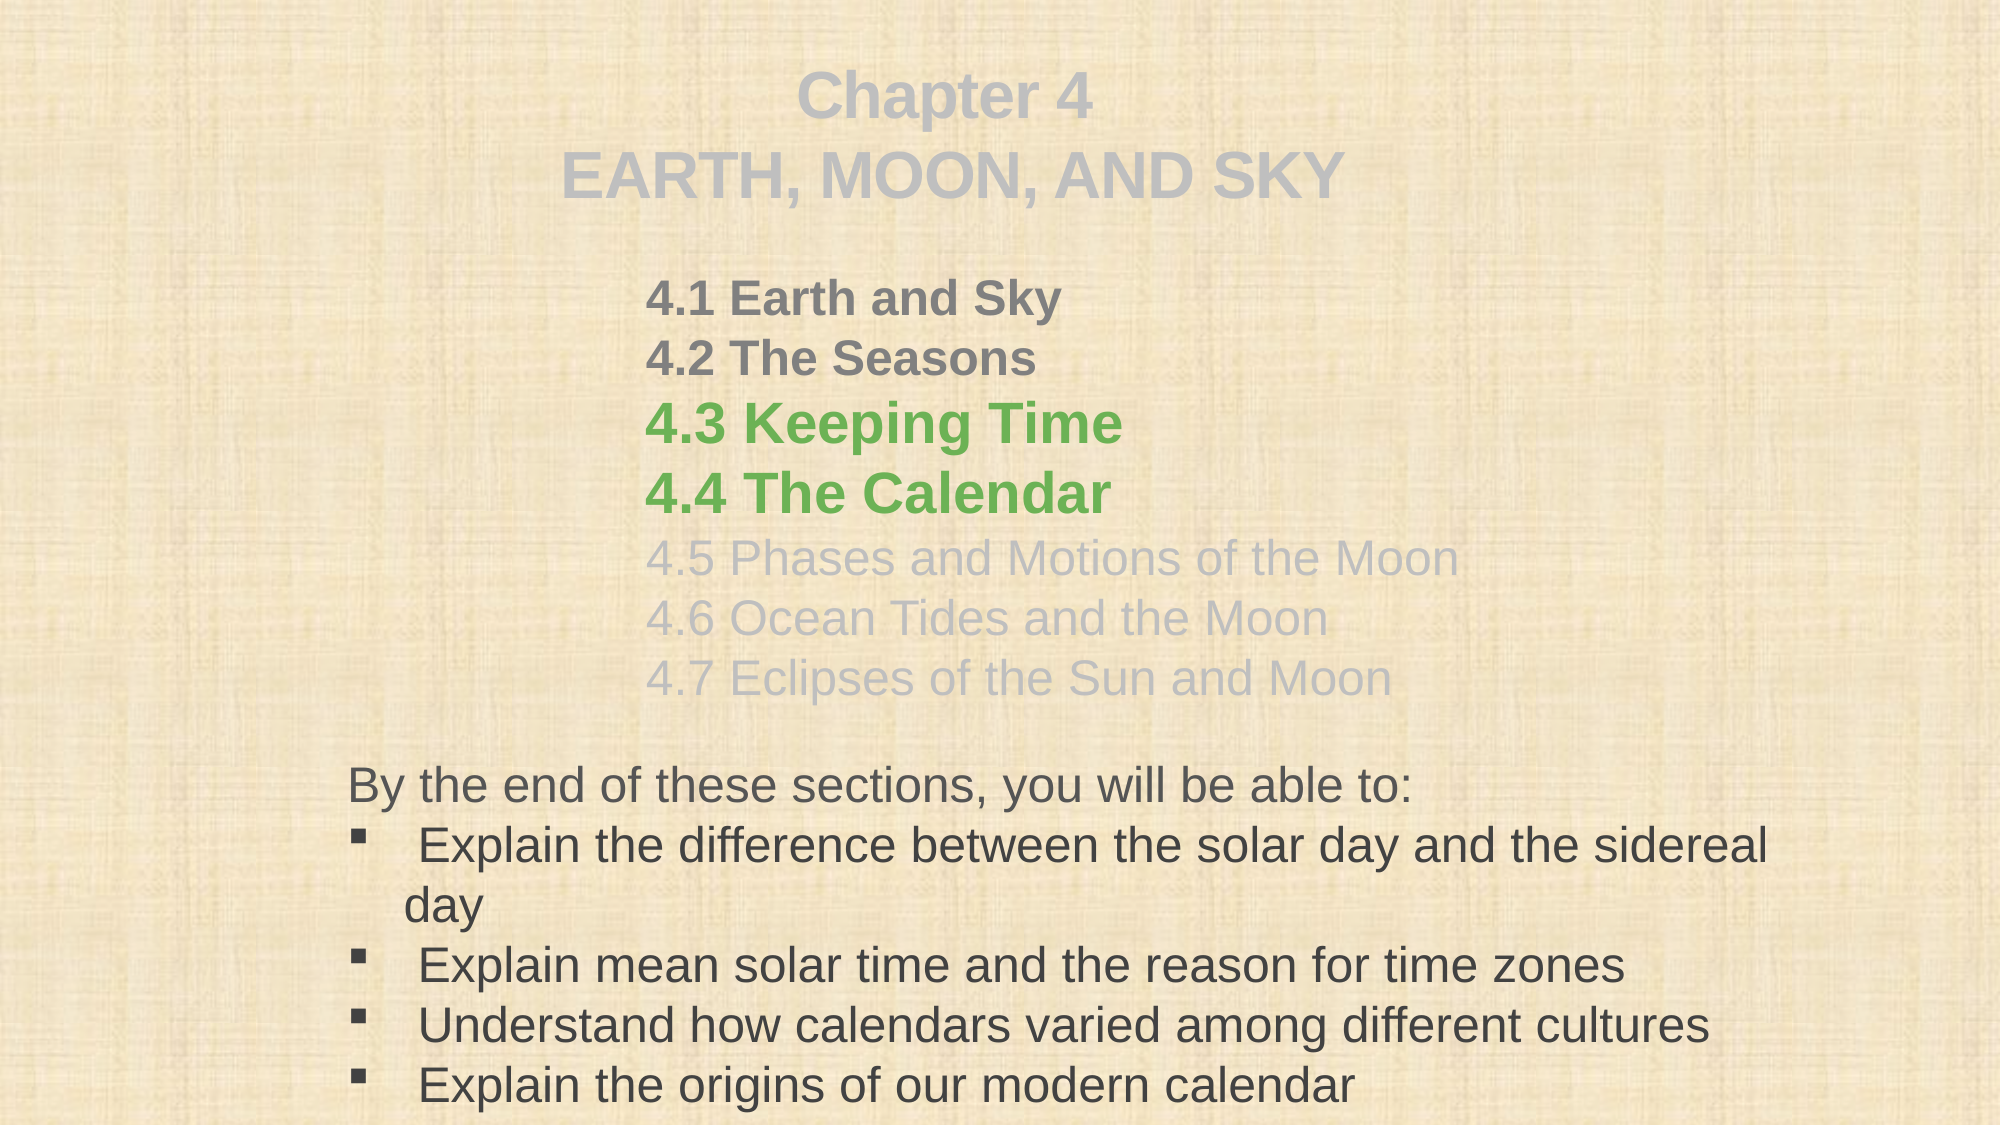

Chapter 4
 EARTH, MOON, AND SKY
4.1 Earth and Sky
4.2 The Seasons
4.3 Keeping Time
4.4 The Calendar
4.5 Phases and Motions of the Moon
4.6 Ocean Tides and the Moon
4.7 Eclipses of the Sun and Moon
By the end of these sections, you will be able to:
 Explain the difference between the solar day and the sidereal day
 Explain mean solar time and the reason for time zones
 Understand how calendars varied among different cultures
 Explain the origins of our modern calendar